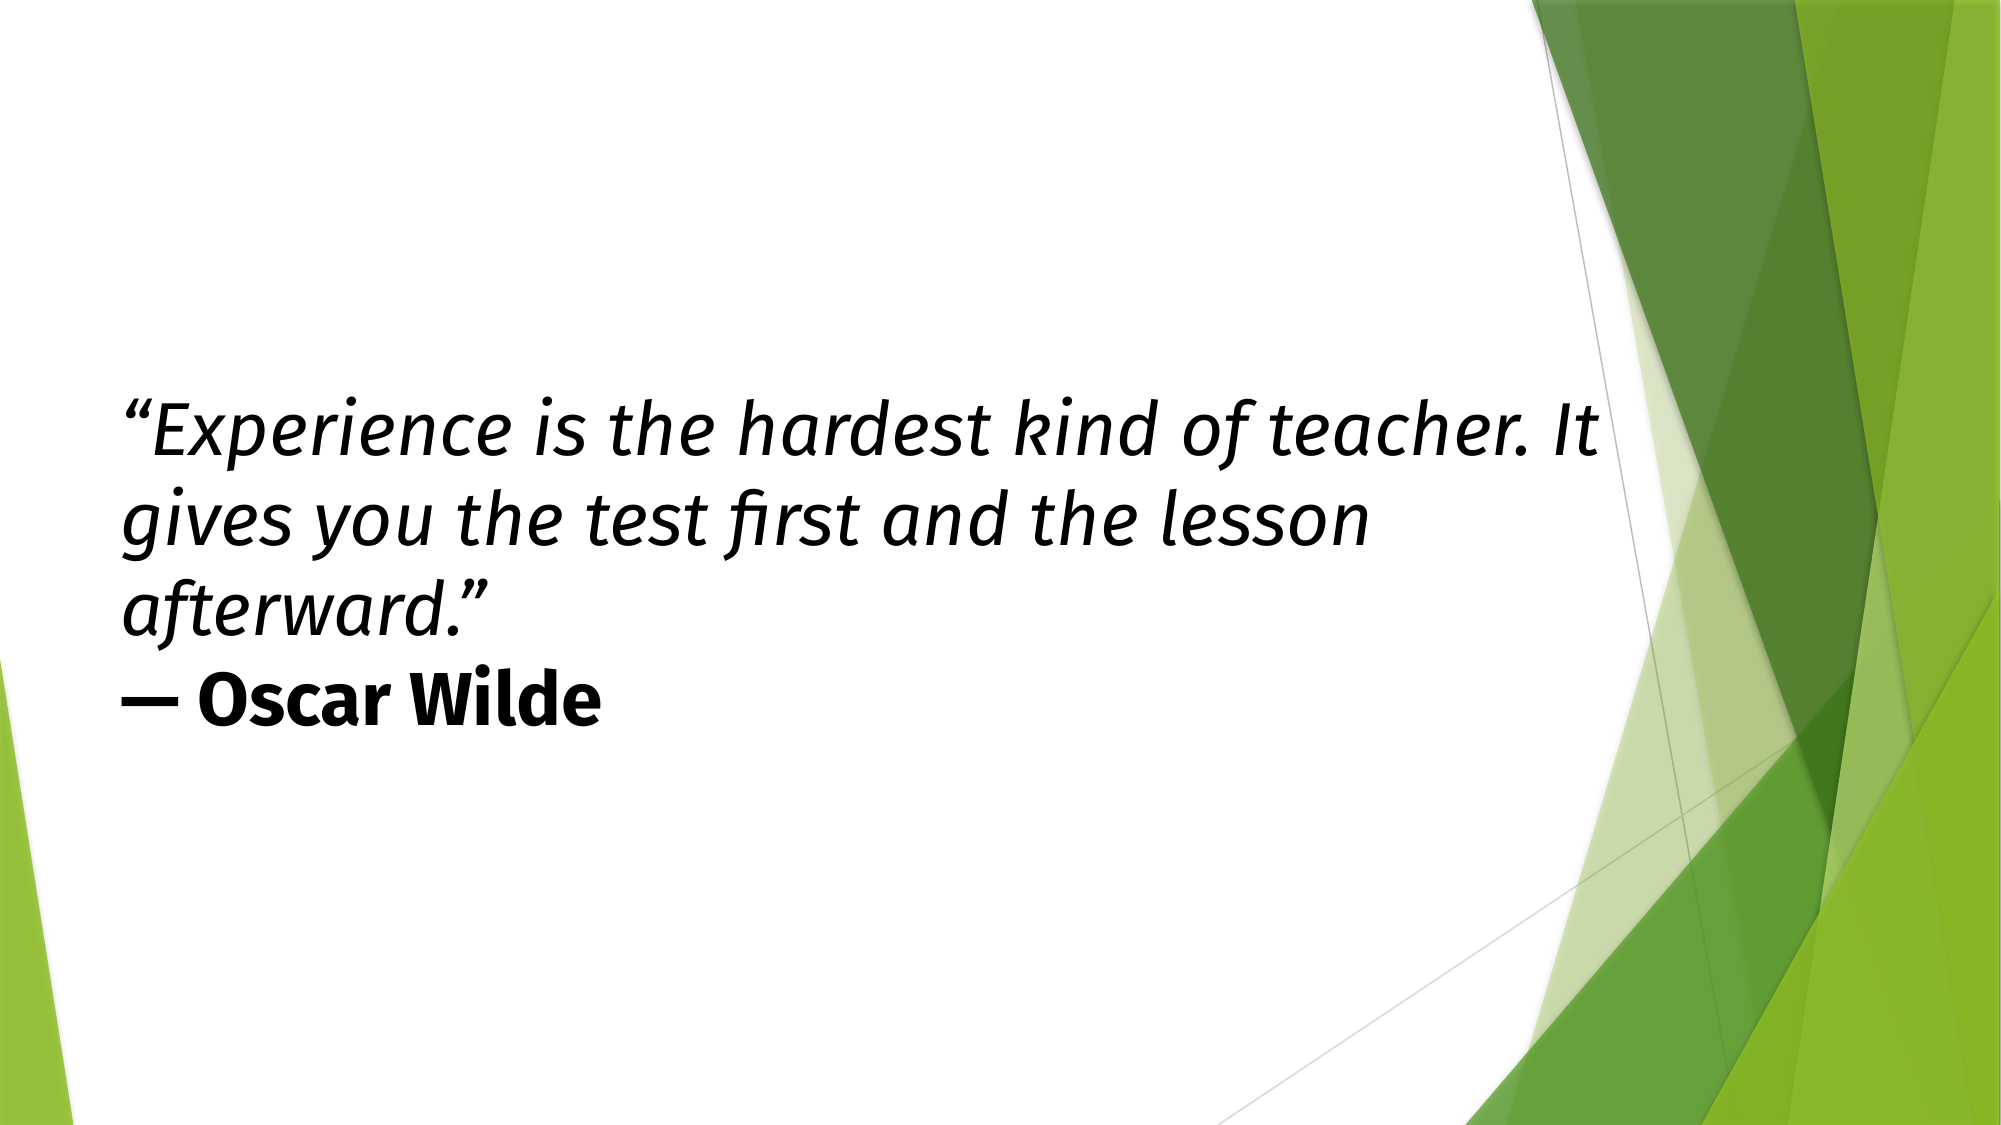

“Experience is the hardest kind of teacher. It gives you the test first and the lesson afterward.” 
— Oscar Wilde